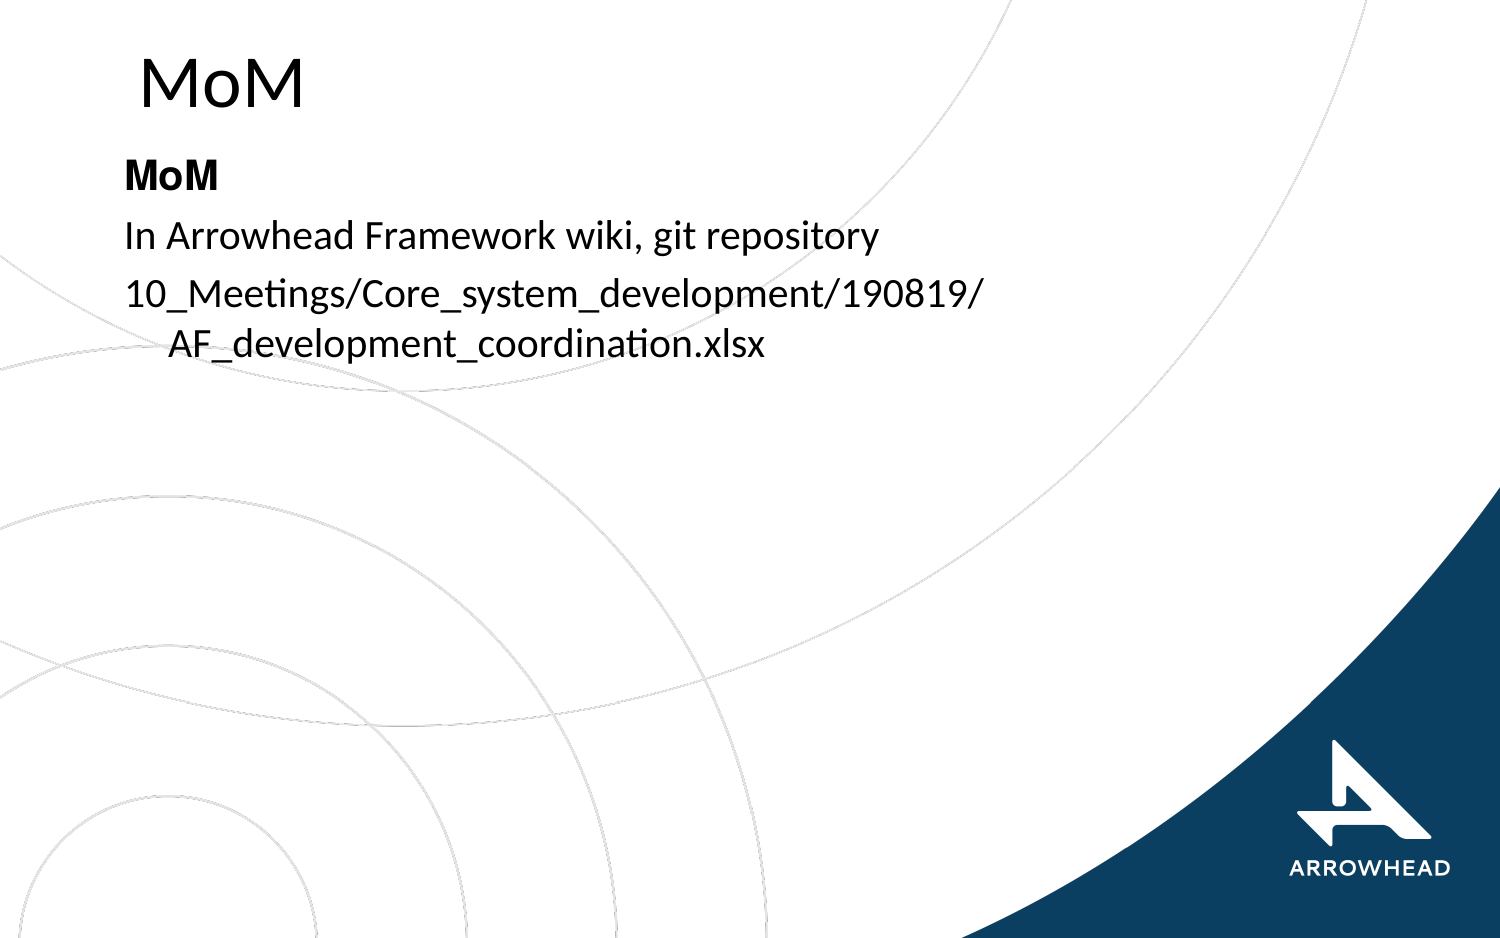

# MoM
3
MoM
In Arrowhead Framework wiki, git repository
10_Meetings/Core_system_development/190819/AF_development_coordination.xlsx